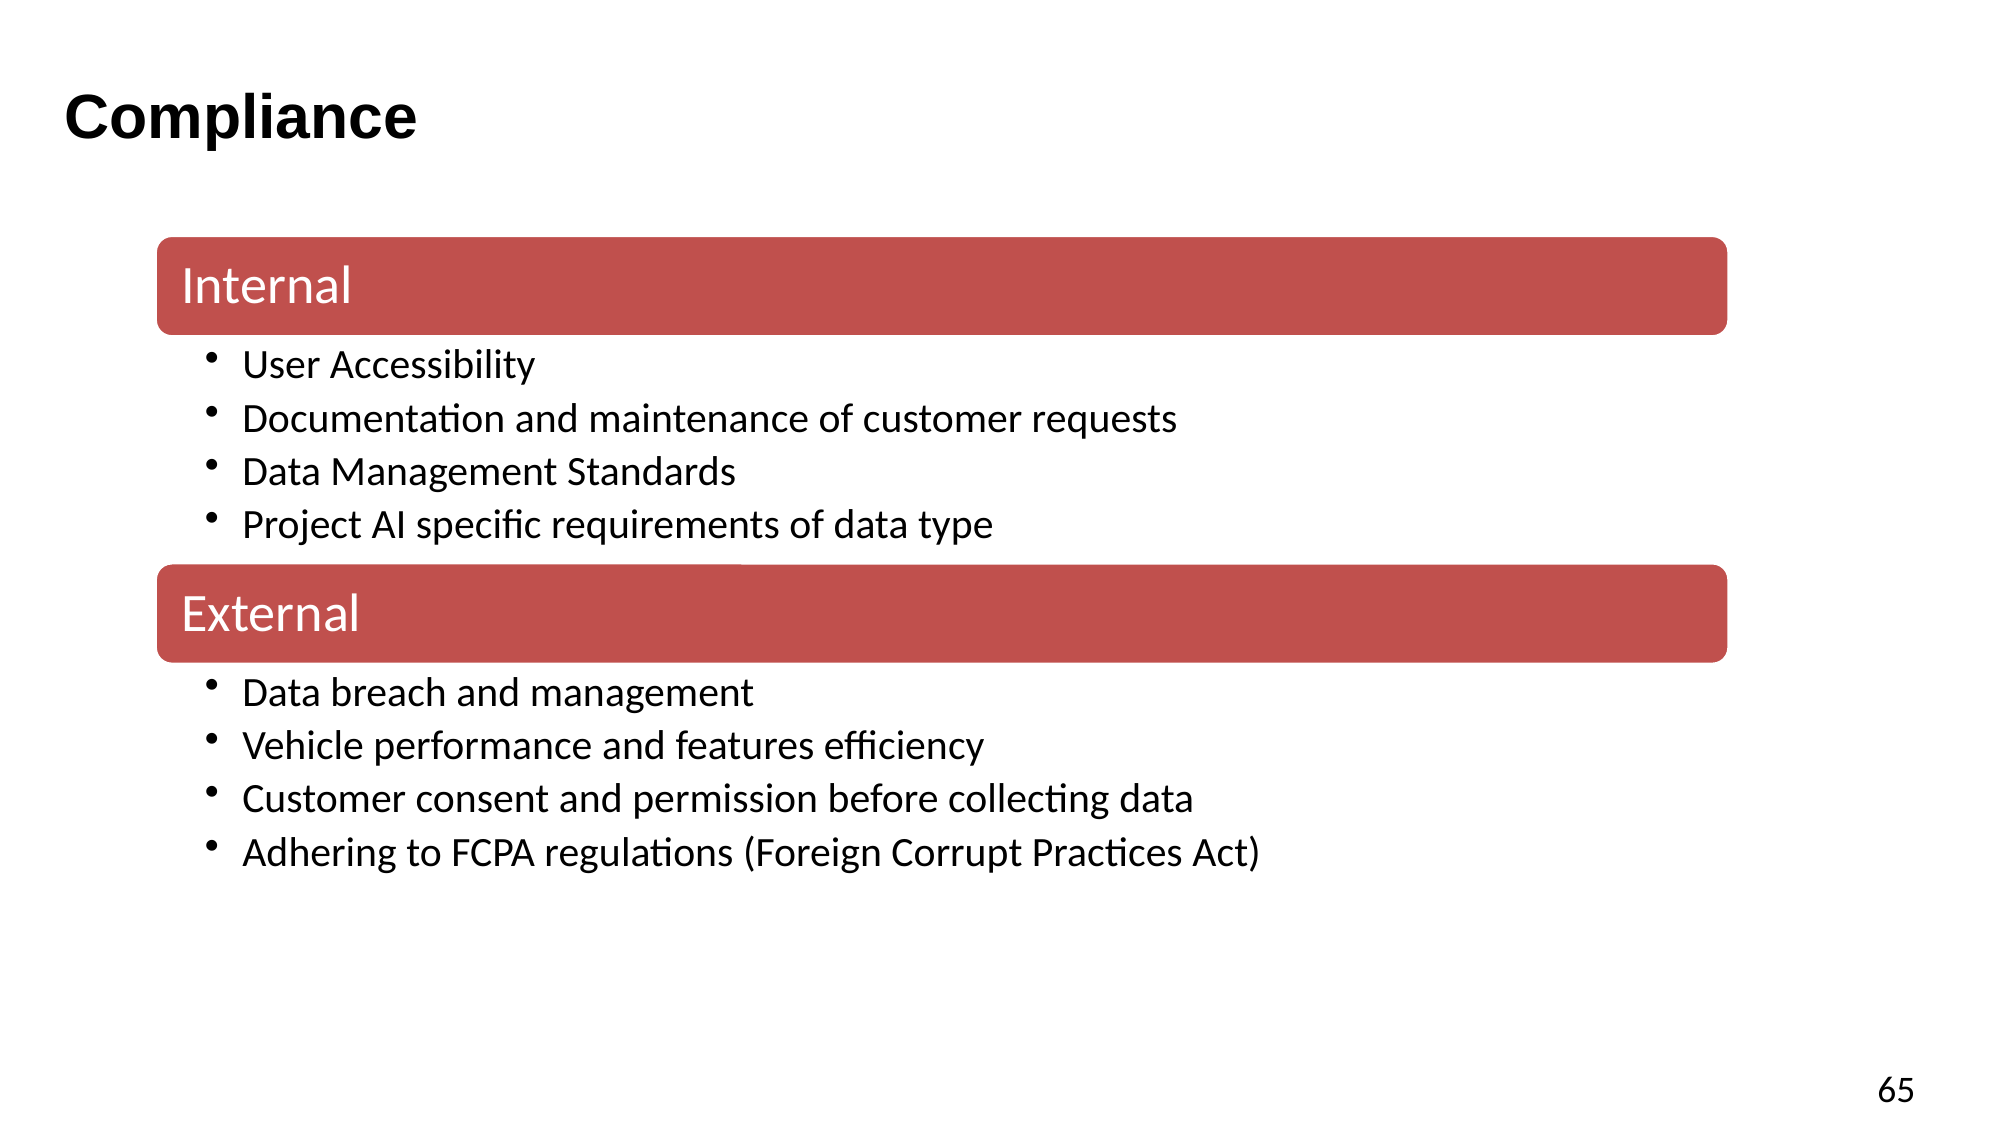

# Compliance
Internal
User Accessibility
Documentation and maintenance of customer requests
Data Management Standards
Project AI specific requirements of data type
External
Data breach and management
Vehicle performance and features efficiency
Customer consent and permission before collecting data
Adhering to FCPA regulations (Foreign Corrupt Practices Act)
65